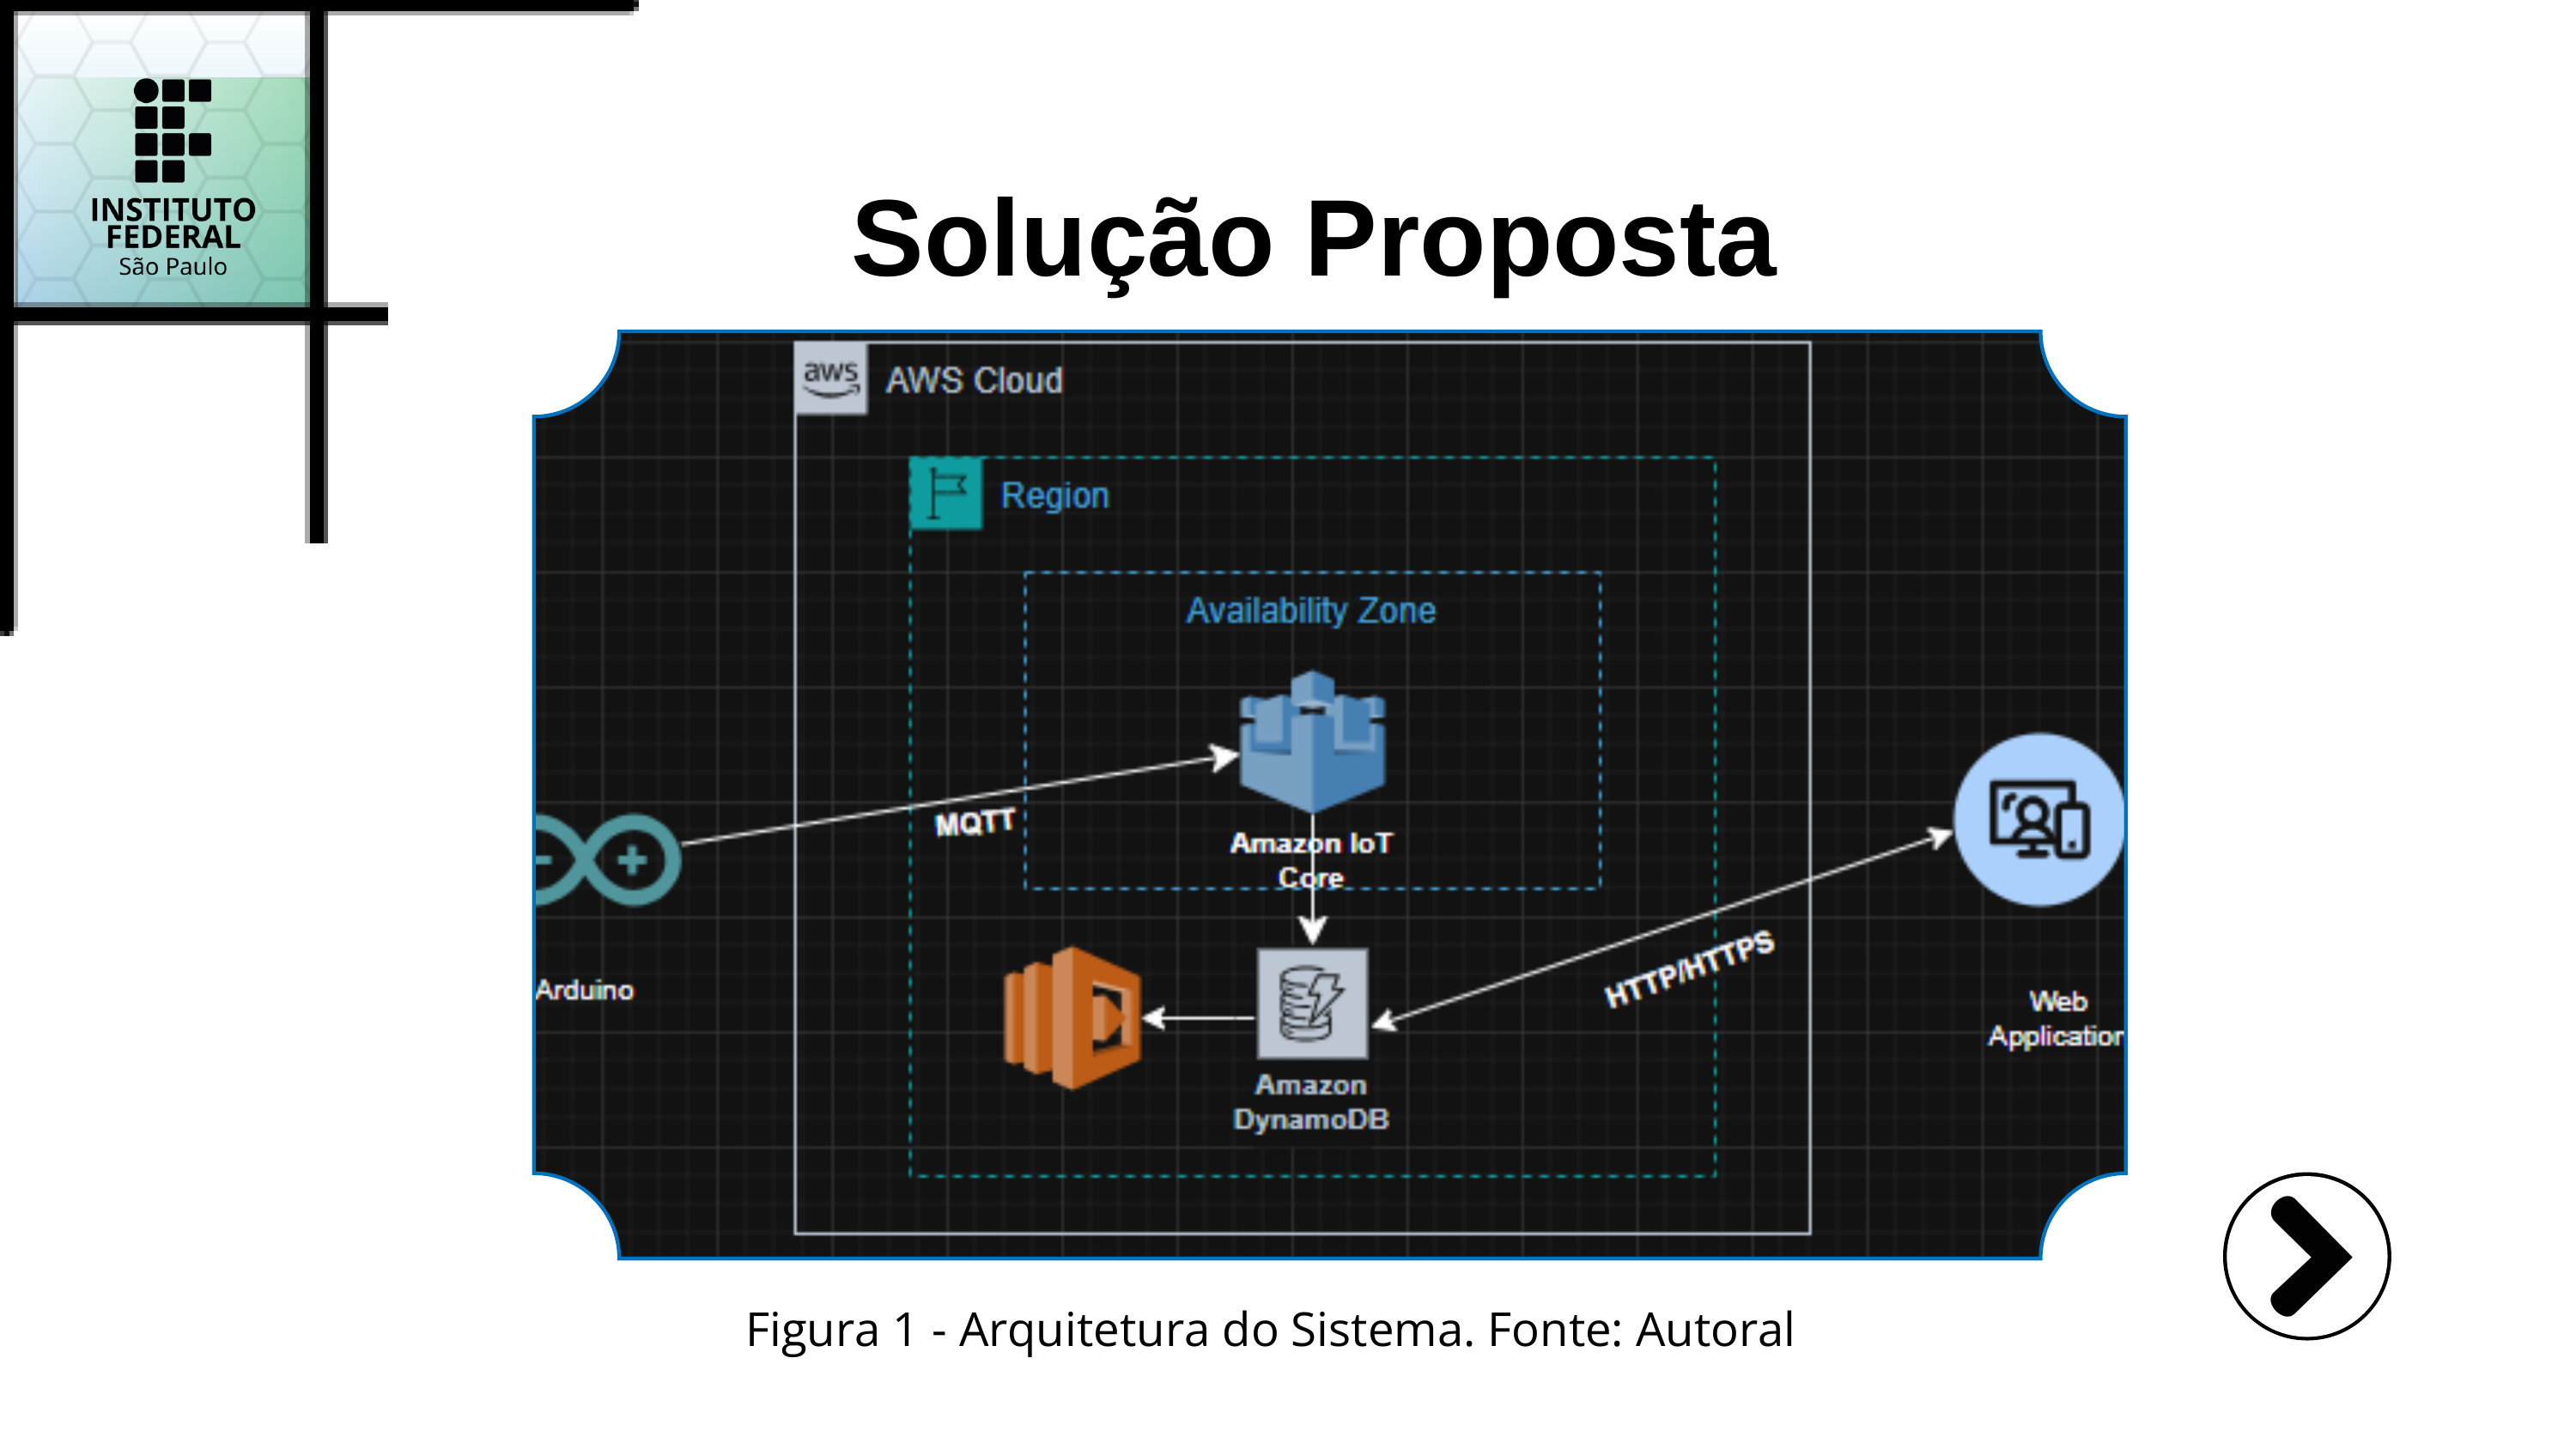

Solução Proposta

Figura 1 - Arquitetura do Sistema. Fonte: Autoral